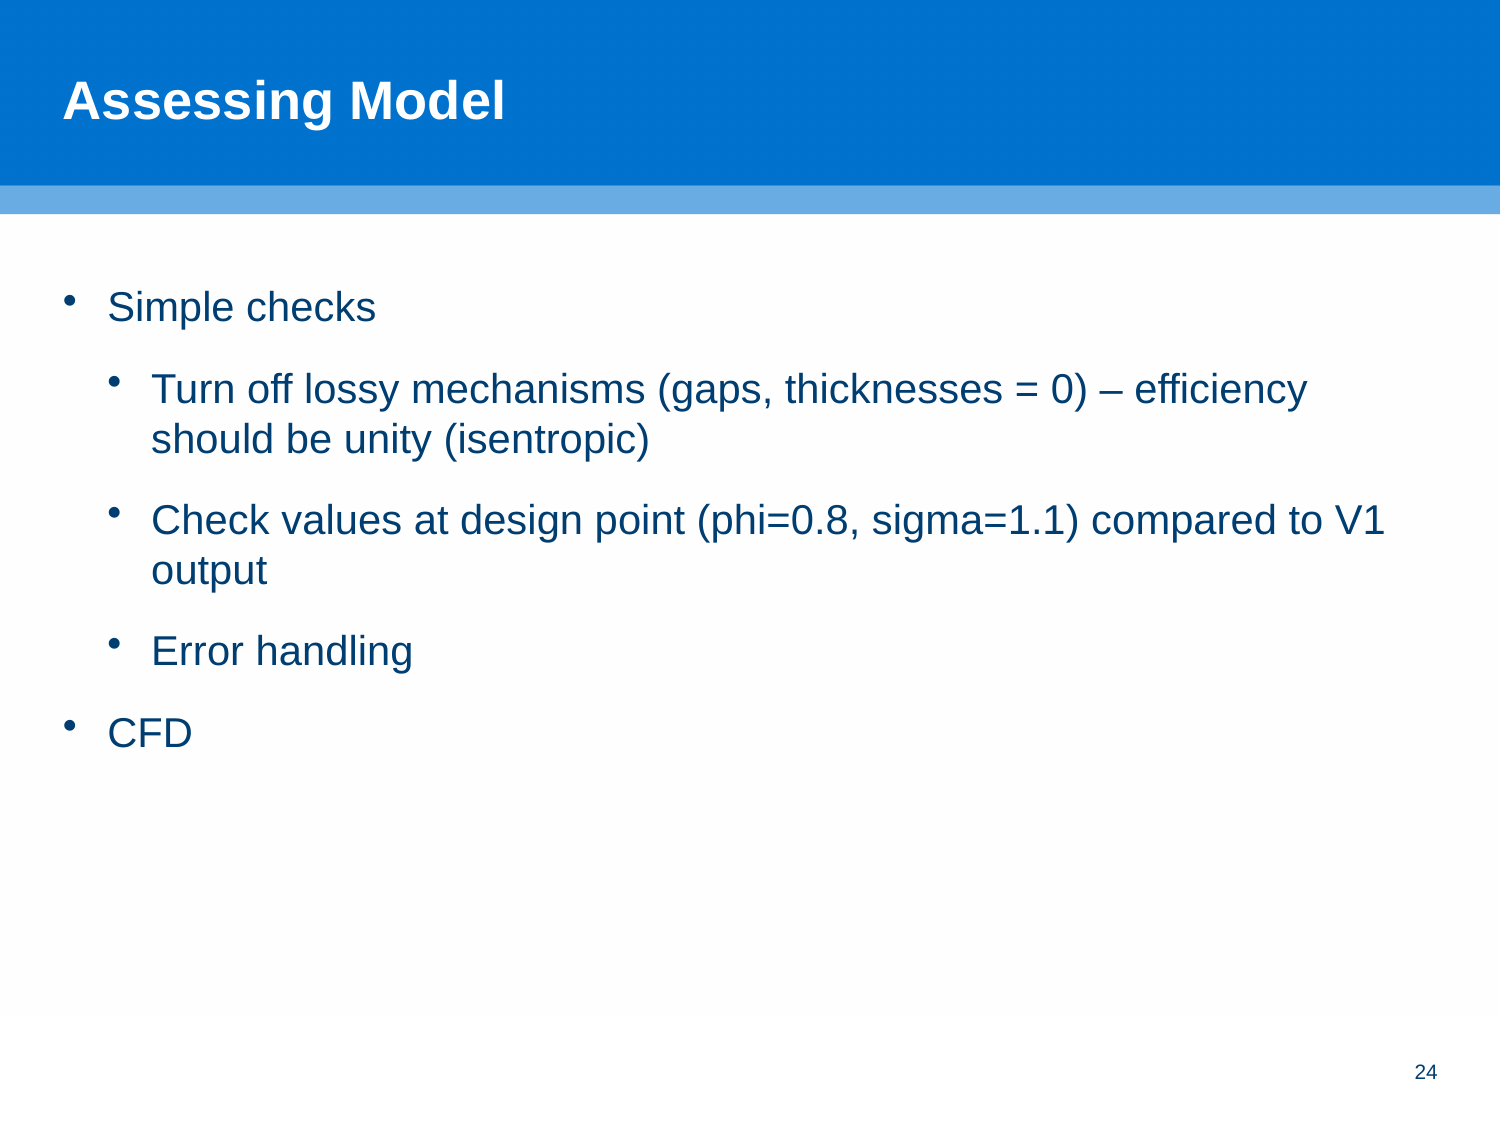

# Assessing Model
Simple checks
Turn off lossy mechanisms (gaps, thicknesses = 0) – efficiency should be unity (isentropic)
Check values at design point (phi=0.8, sigma=1.1) compared to V1 output
Error handling
CFD
24